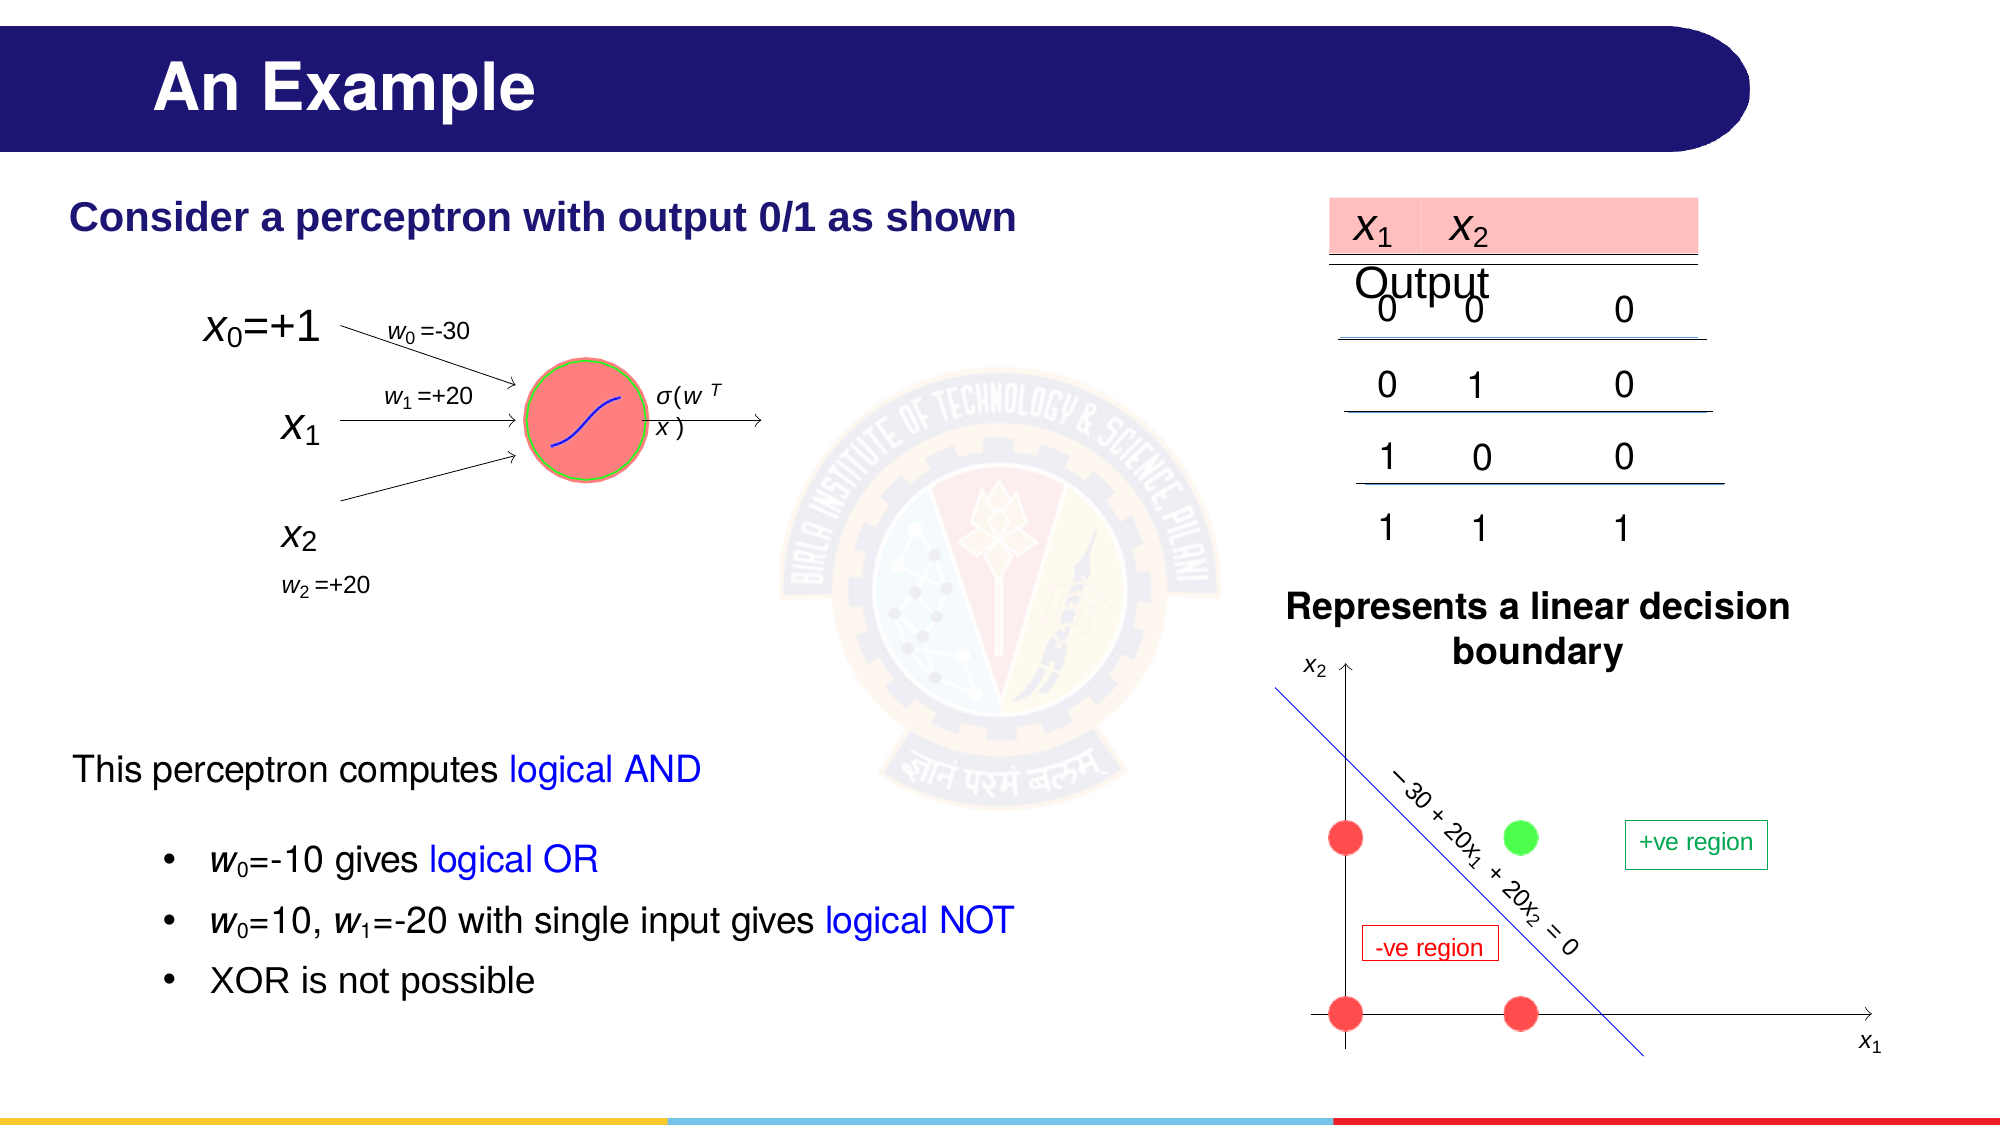

# An Example
x1	x2	Output
Consider a perceptron with output 0/1 as shown

0
0
0

x0=+1
x1
x2	w2 =+20
w0 =-30

0
0
1

σ(w T x )
w1 =+20

1
0
0

1
1
1

Represents a linear decision boundary
x2

This perceptron computes logical AND

w0=-10 gives logical OR
w0=10, w1=-20 with single input gives logical NOT
XOR is not possible

+ve region
−30 + 20x1  + 20x2  = 0

-ve region

x1